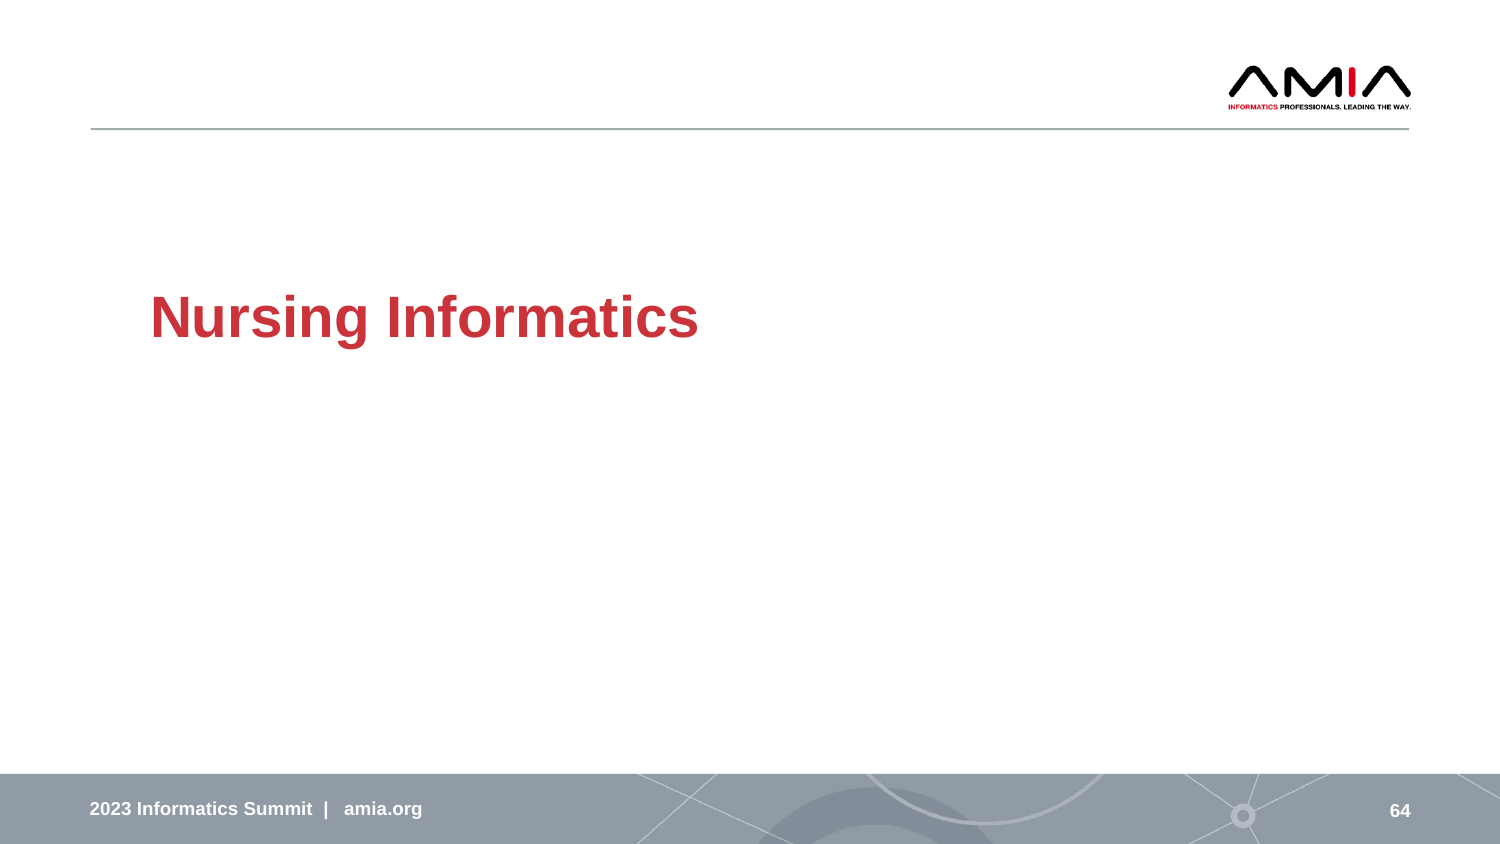

# Nursing Informatics
2023 Informatics Summit  |   amia.org
64